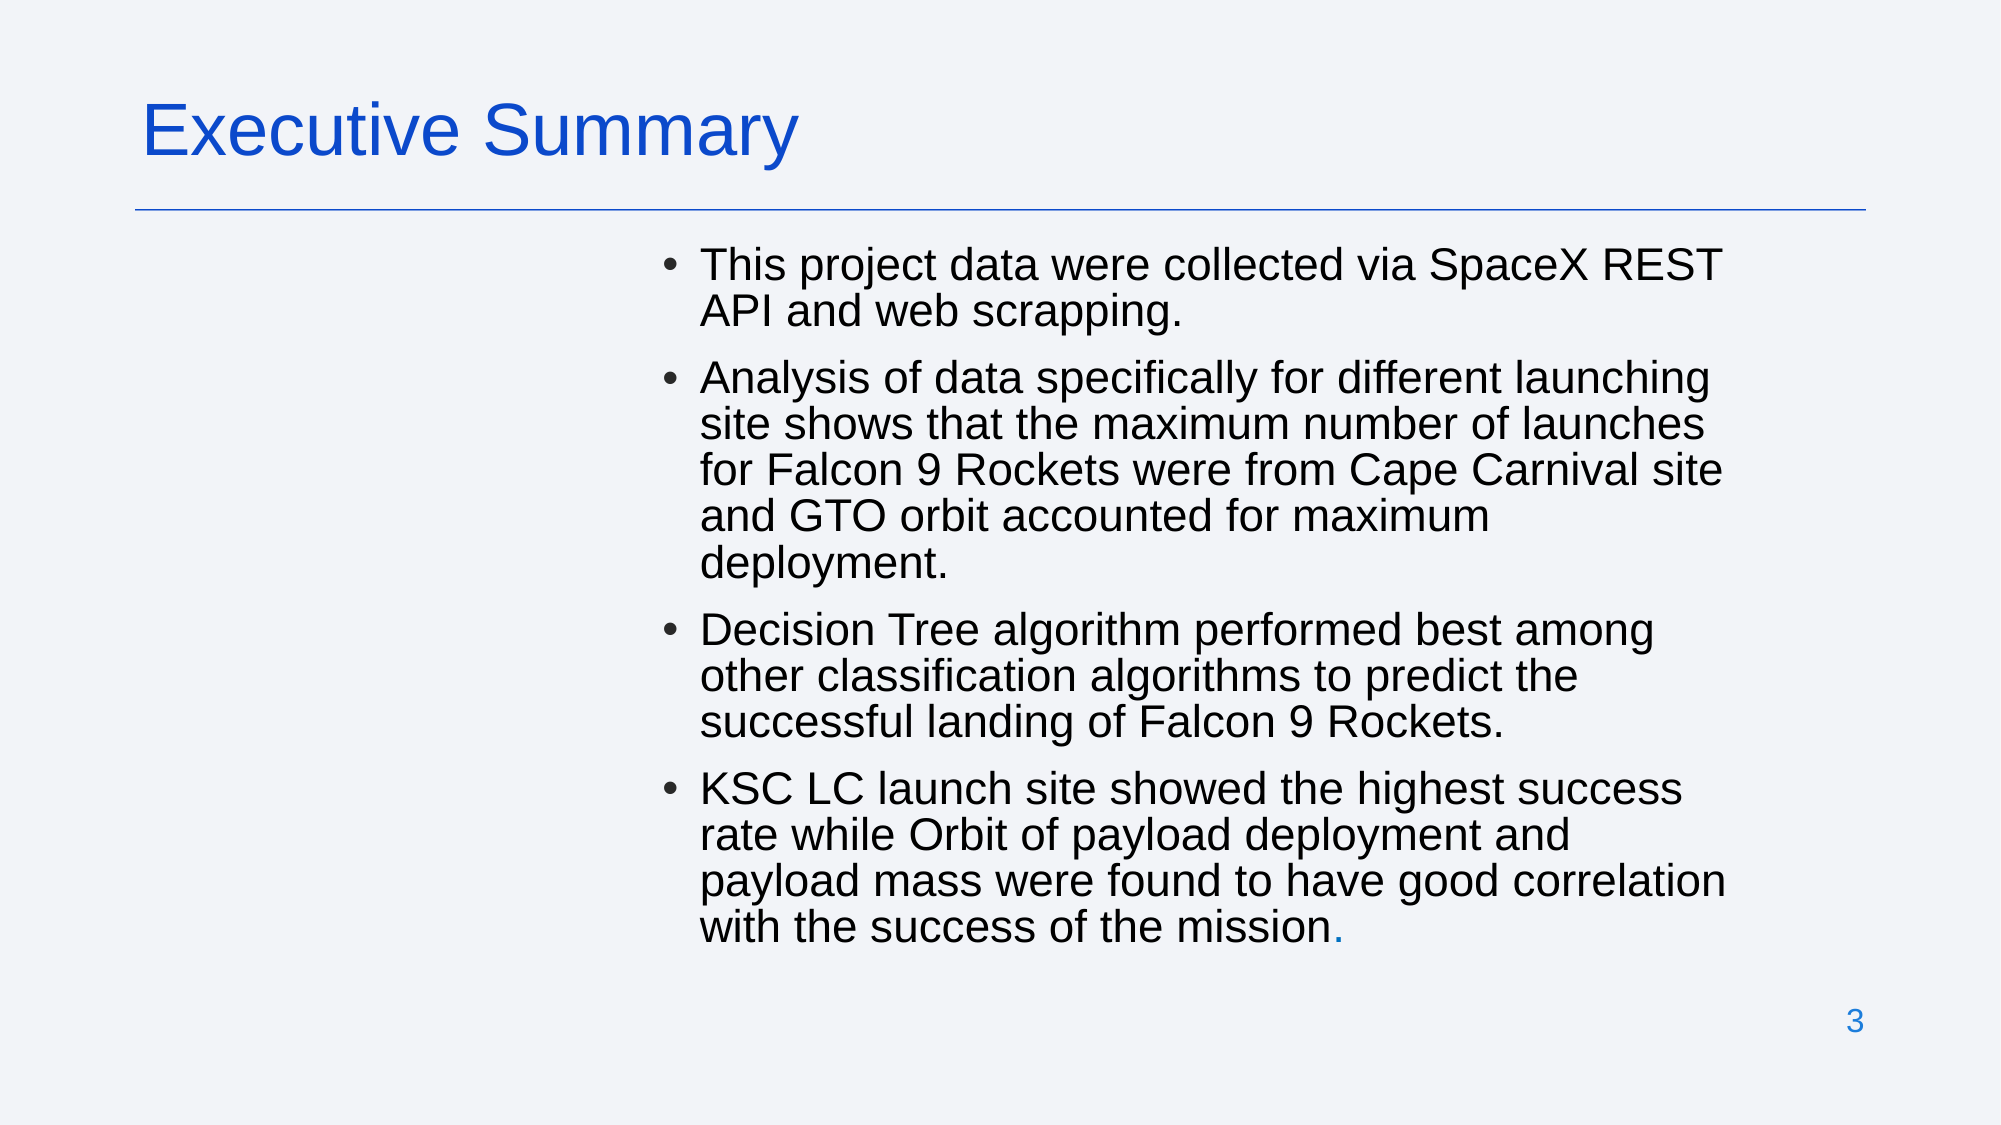

Executive Summary
This project data were collected via SpaceX REST API and web scrapping.
Analysis of data specifically for different launching site shows that the maximum number of launches for Falcon 9 Rockets were from Cape Carnival site and GTO orbit accounted for maximum deployment.
Decision Tree algorithm performed best among other classification algorithms to predict the successful landing of Falcon 9 Rockets.
KSC LC launch site showed the highest success rate while Orbit of payload deployment and payload mass were found to have good correlation with the success of the mission.
3